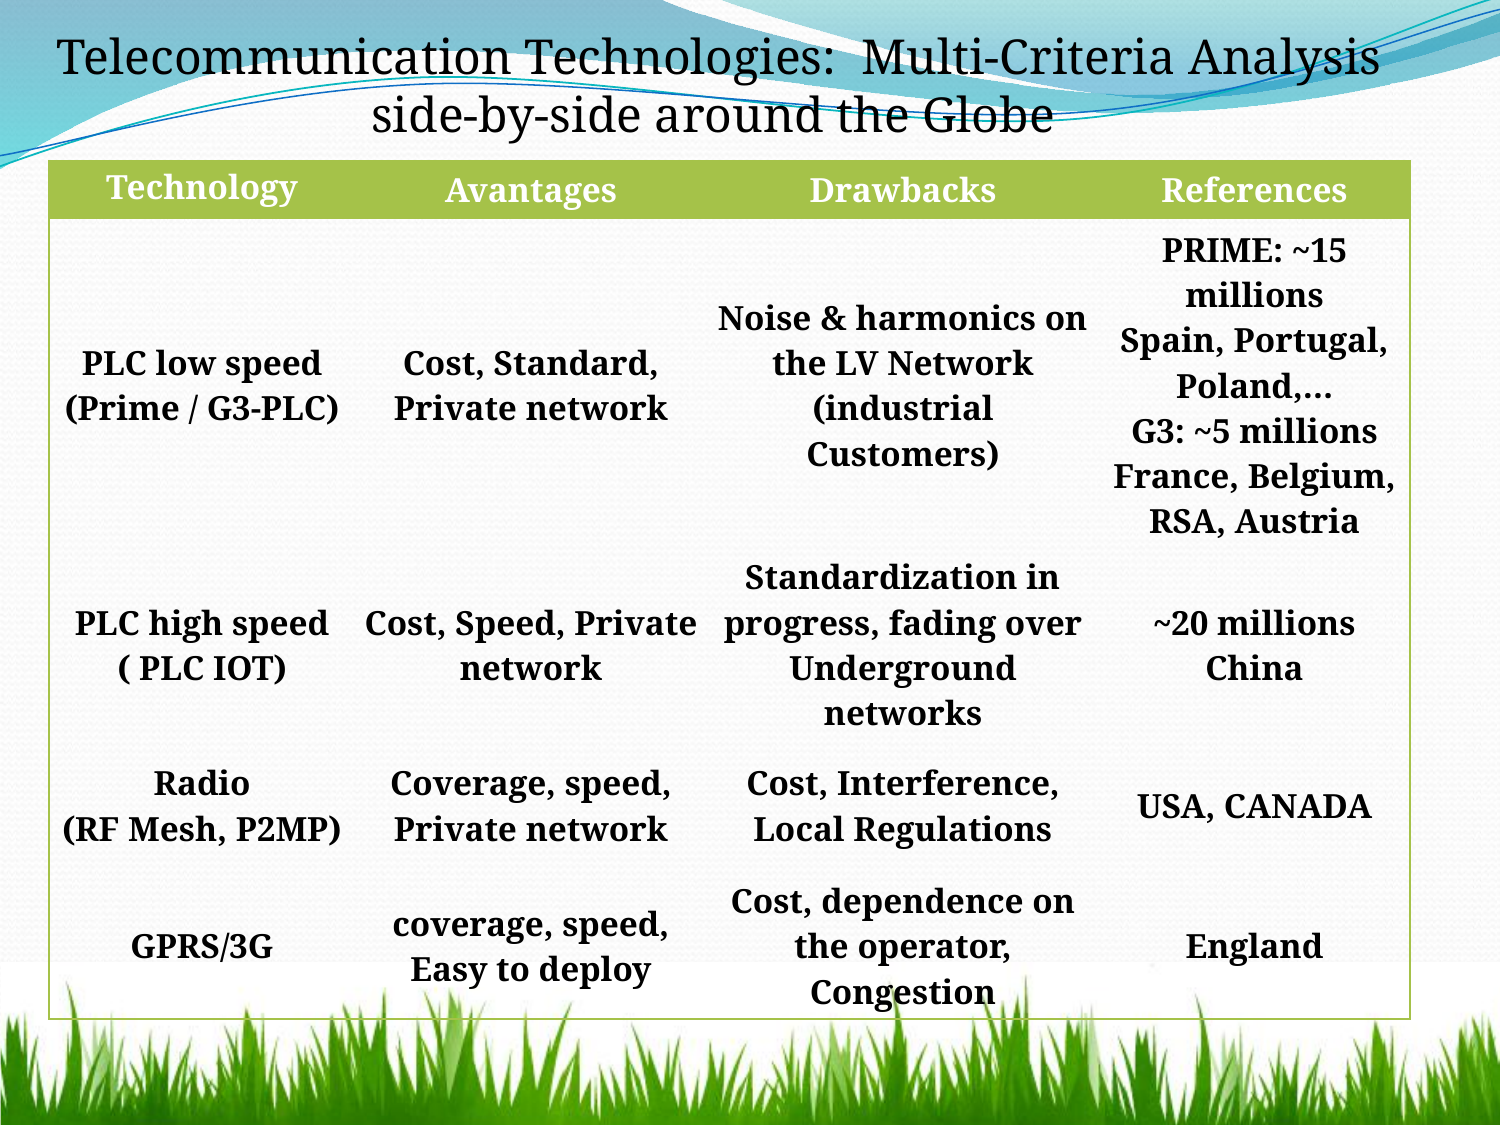

Telecommunication Technologies:  Multi-Criteria Analysis side-by-side around the Globe
| Technology | Avantages | Drawbacks | References |
| --- | --- | --- | --- |
| PLC low speed (Prime / G3-PLC) | Cost, Standard, Private network | Noise & harmonics on the LV Network (industrial Customers) | PRIME: ~15 millions Spain, Portugal, Poland,… G3: ~5 millions France, Belgium, RSA, Austria |
| PLC high speed ( PLC IOT) | Cost, Speed, Private network | Standardization in progress, fading over Underground networks | ~20 millions China |
| Radio (RF Mesh, P2MP) | Coverage, speed, Private network | Cost, Interference, Local Regulations | USA, CANADA |
| GPRS/3G | coverage, speed, Easy to deploy | Cost, dependence on the operator, Congestion | England |